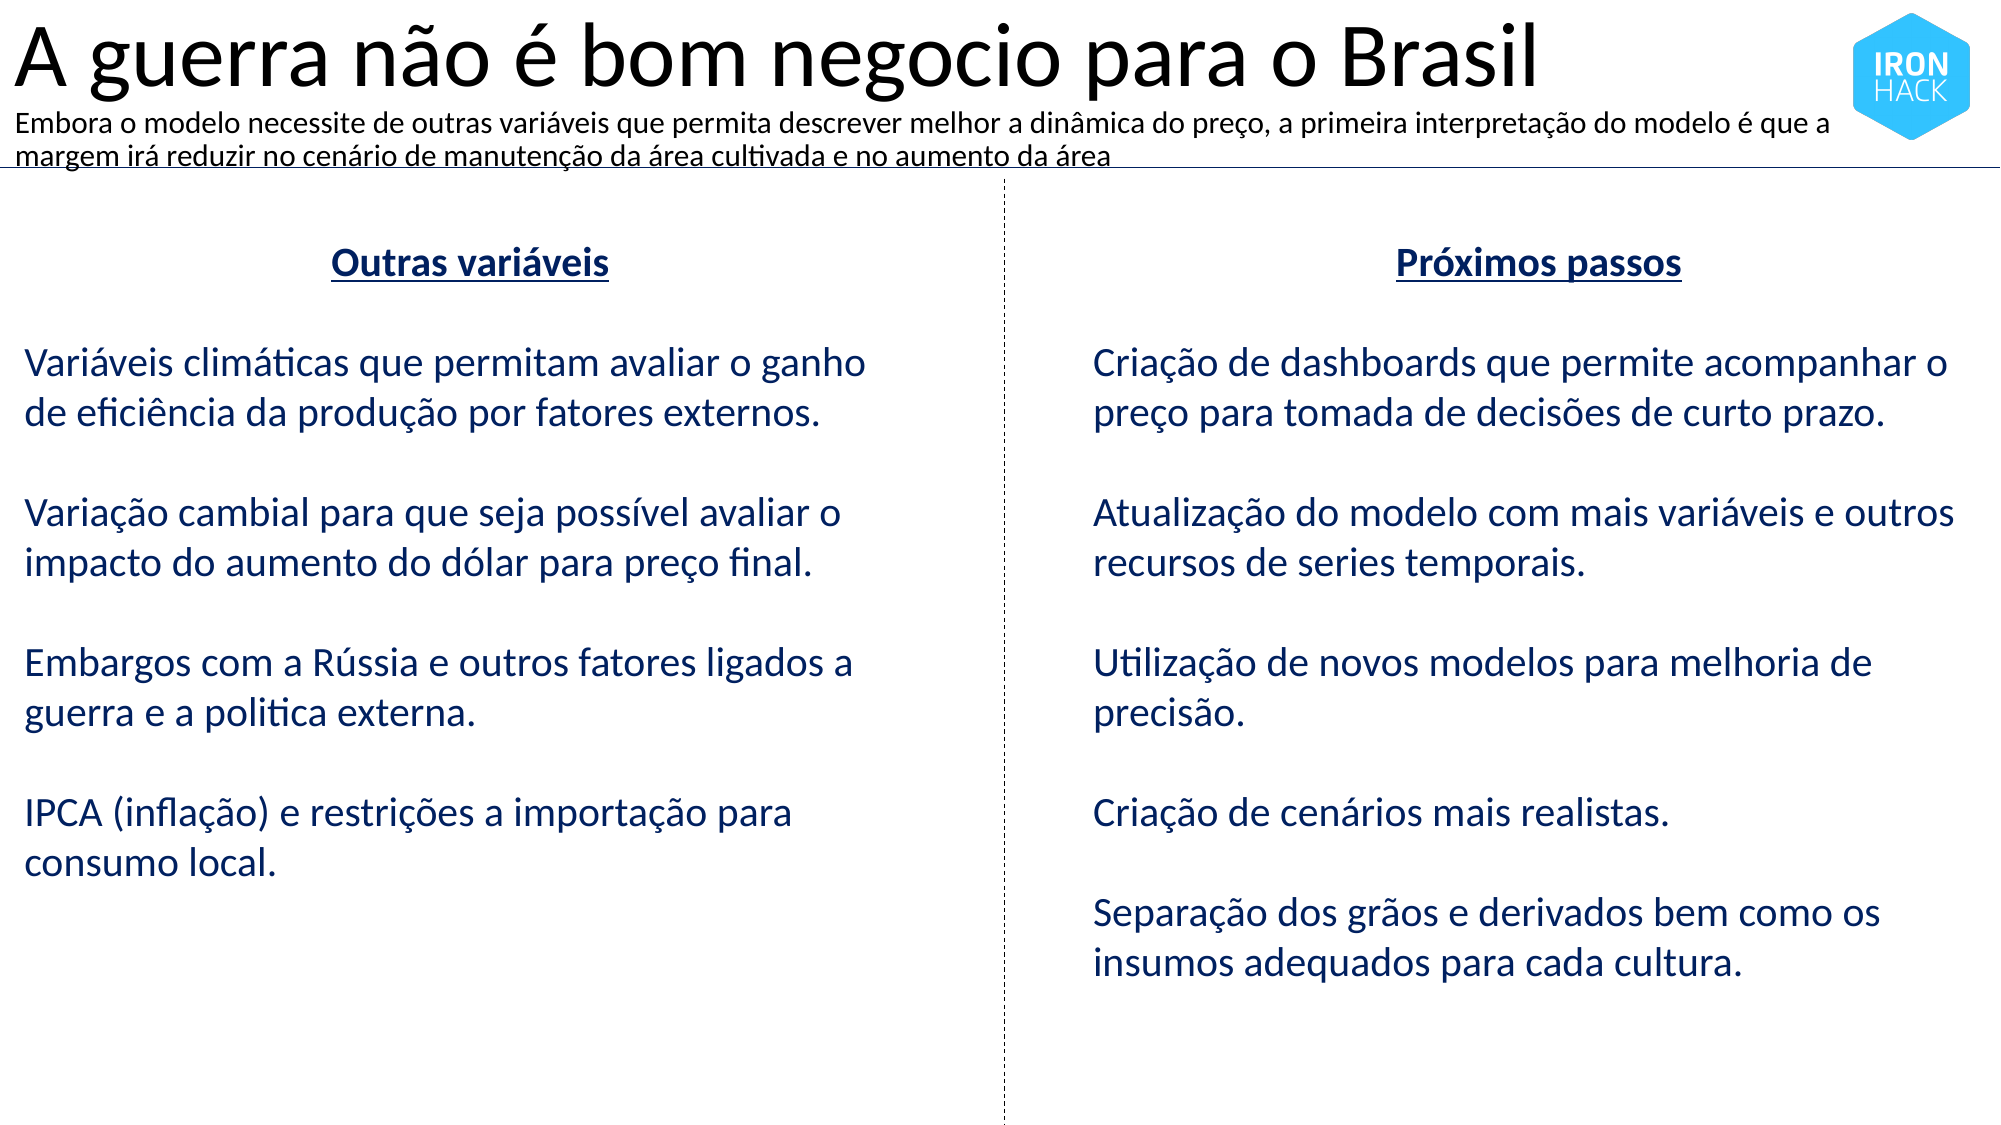

# A guerra não é bom negocio para o Brasil Embora o modelo necessite de outras variáveis que permita descrever melhor a dinâmica do preço, a primeira interpretação do modelo é que a margem irá reduzir no cenário de manutenção da área cultivada e no aumento da área
Outras variáveis

Variáveis climáticas que permitam avaliar o ganho de eficiência da produção por fatores externos.

Variação cambial para que seja possível avaliar o impacto do aumento do dólar para preço final.

Embargos com a Rússia e outros fatores ligados a guerra e a politica externa.

IPCA (inflação) e restrições a importação para consumo local.
Próximos passos

Criação de dashboards que permite acompanhar o preço para tomada de decisões de curto prazo.

Atualização do modelo com mais variáveis e outros recursos de series temporais.

Utilização de novos modelos para melhoria de precisão.

Criação de cenários mais realistas.

Separação dos grãos e derivados bem como os insumos adequados para cada cultura.